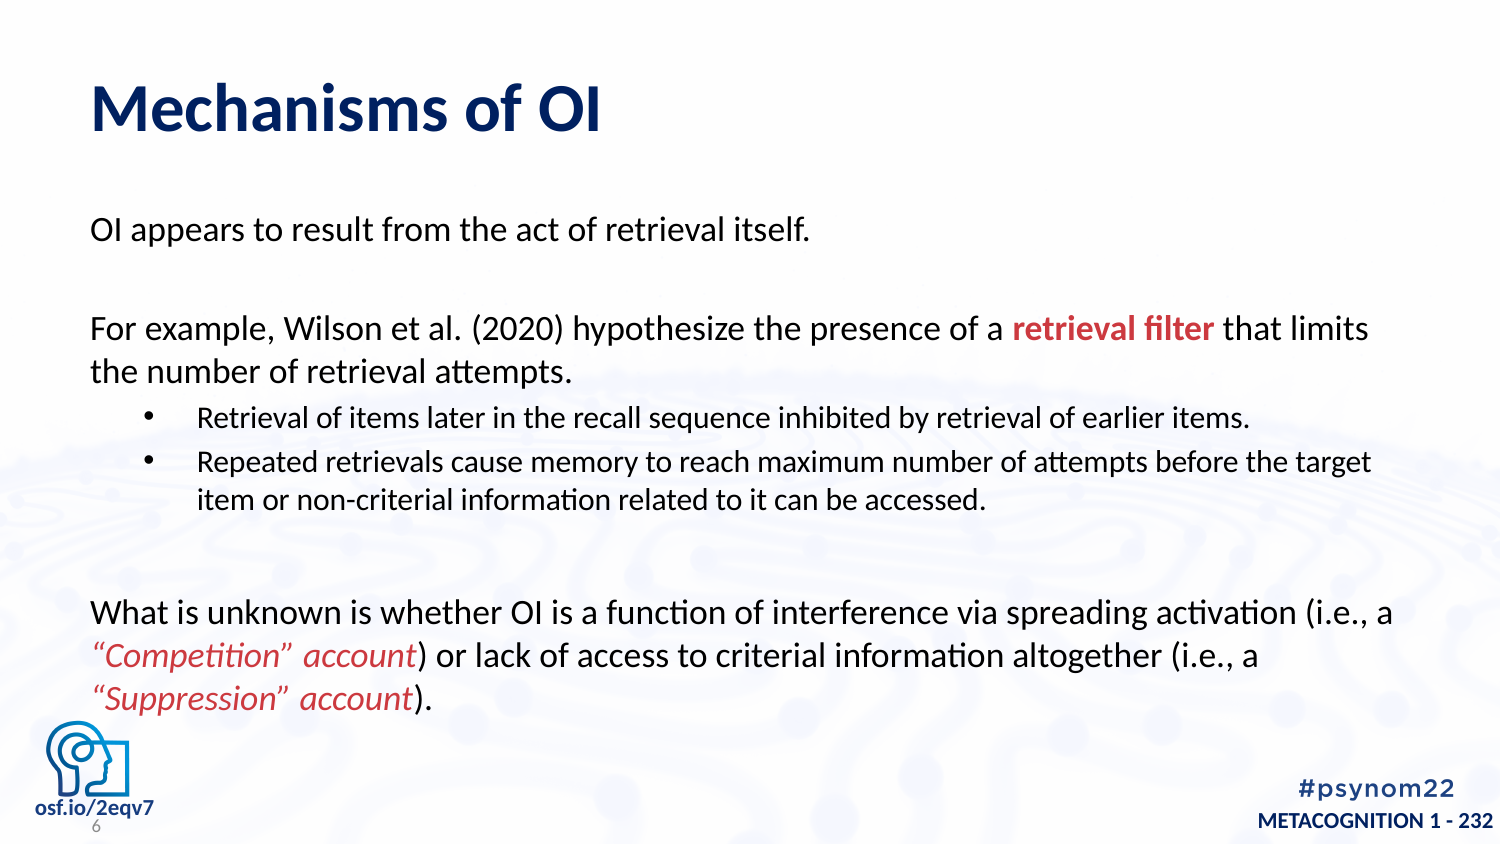

# Mechanisms of OI
OI appears to result from the act of retrieval itself.

For example, Wilson et al. (2020) hypothesize the presence of a retrieval filter that limits the number of retrieval attempts.
Retrieval of items later in the recall sequence inhibited by retrieval of earlier items.
Repeated retrievals cause memory to reach maximum number of attempts before the target item or non-criterial information related to it can be accessed.

What is unknown is whether OI is a function of interference via spreading activation (i.e., a “Competition” account) or lack of access to criterial information altogether (i.e., a “Suppression” account).
6